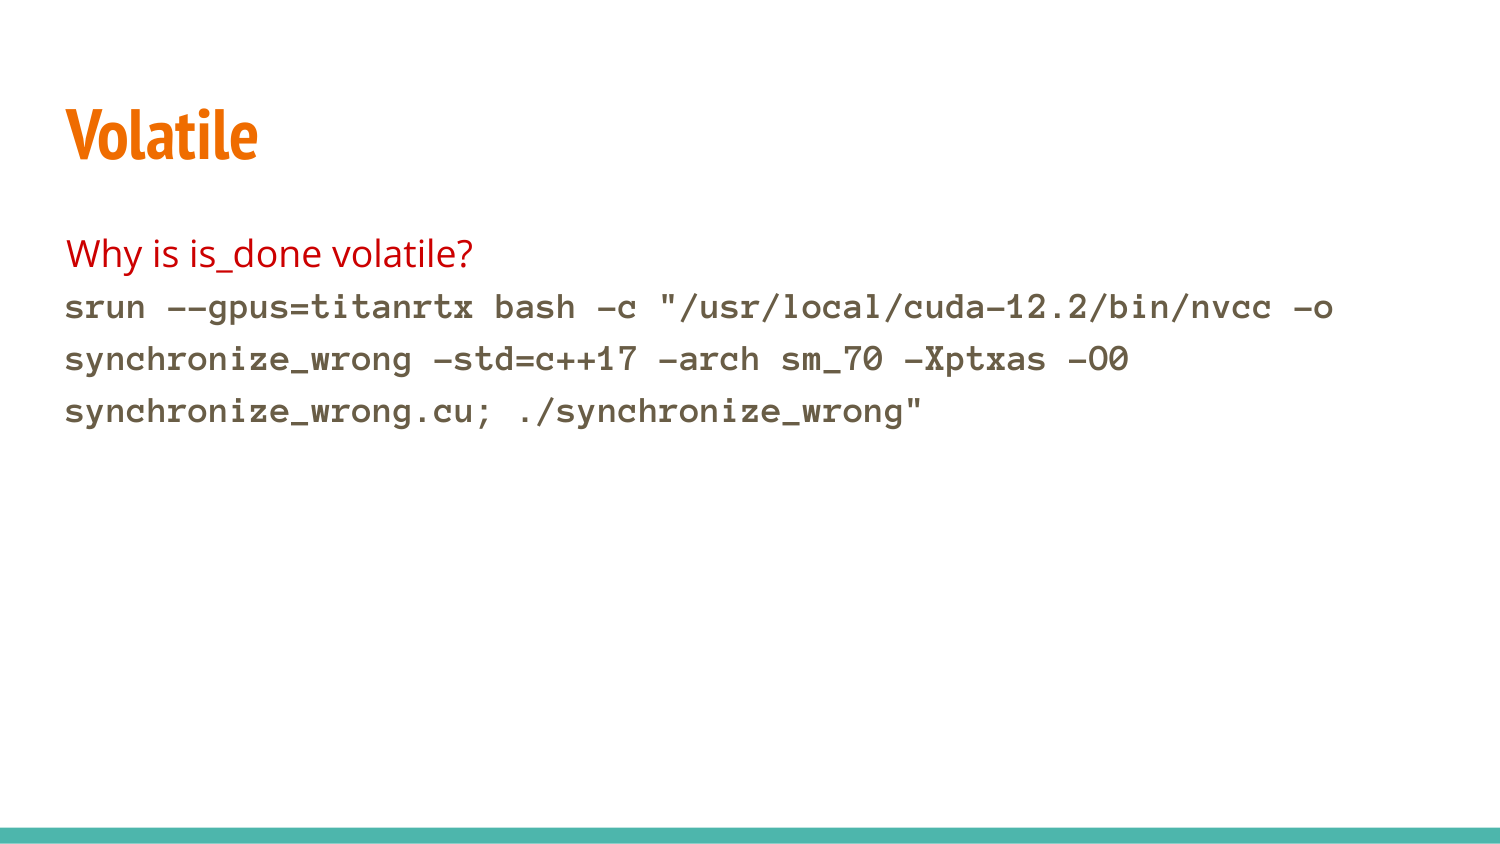

# Volatile
Why is is_done volatile?
srun --gpus=titanrtx bash -c "/usr/local/cuda-12.2/bin/nvcc -o synchronize_wrong -std=c++17 -arch sm_70 -Xptxas -O0 synchronize_wrong.cu; ./synchronize_wrong"